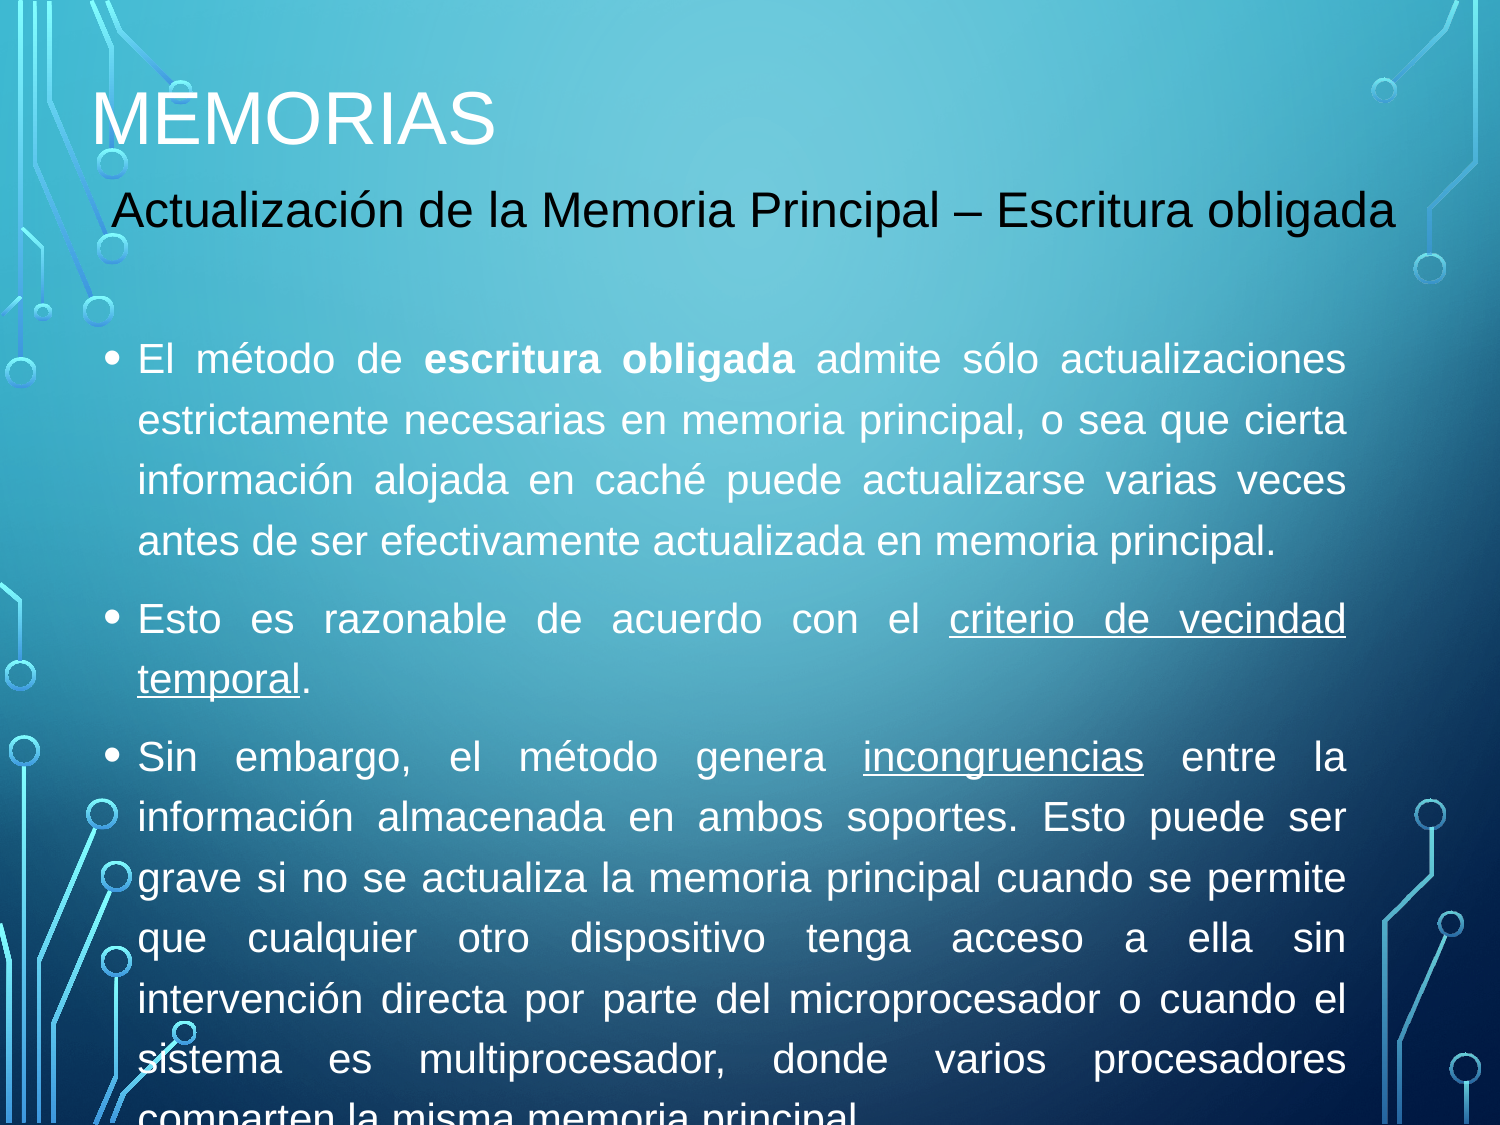

# Memorias
Actualización de la Memoria Principal – Escritura obligada
El método de escritura obligada admite sólo actualizaciones estrictamente necesarias en memoria principal, o sea que cierta información alojada en caché puede actualizarse varias veces antes de ser efectivamente actualizada en memoria principal.
Esto es razonable de acuerdo con el criterio de vecindad temporal.
Sin embargo, el método genera incongruencias entre la información almacenada en ambos soportes. Esto puede ser grave si no se actualiza la memoria principal cuando se permite que cualquier otro dispositivo tenga acceso a ella sin intervención directa por parte del microprocesador o cuando el sistema es multiprocesador, donde varios procesadores comparten la misma memoria principal.